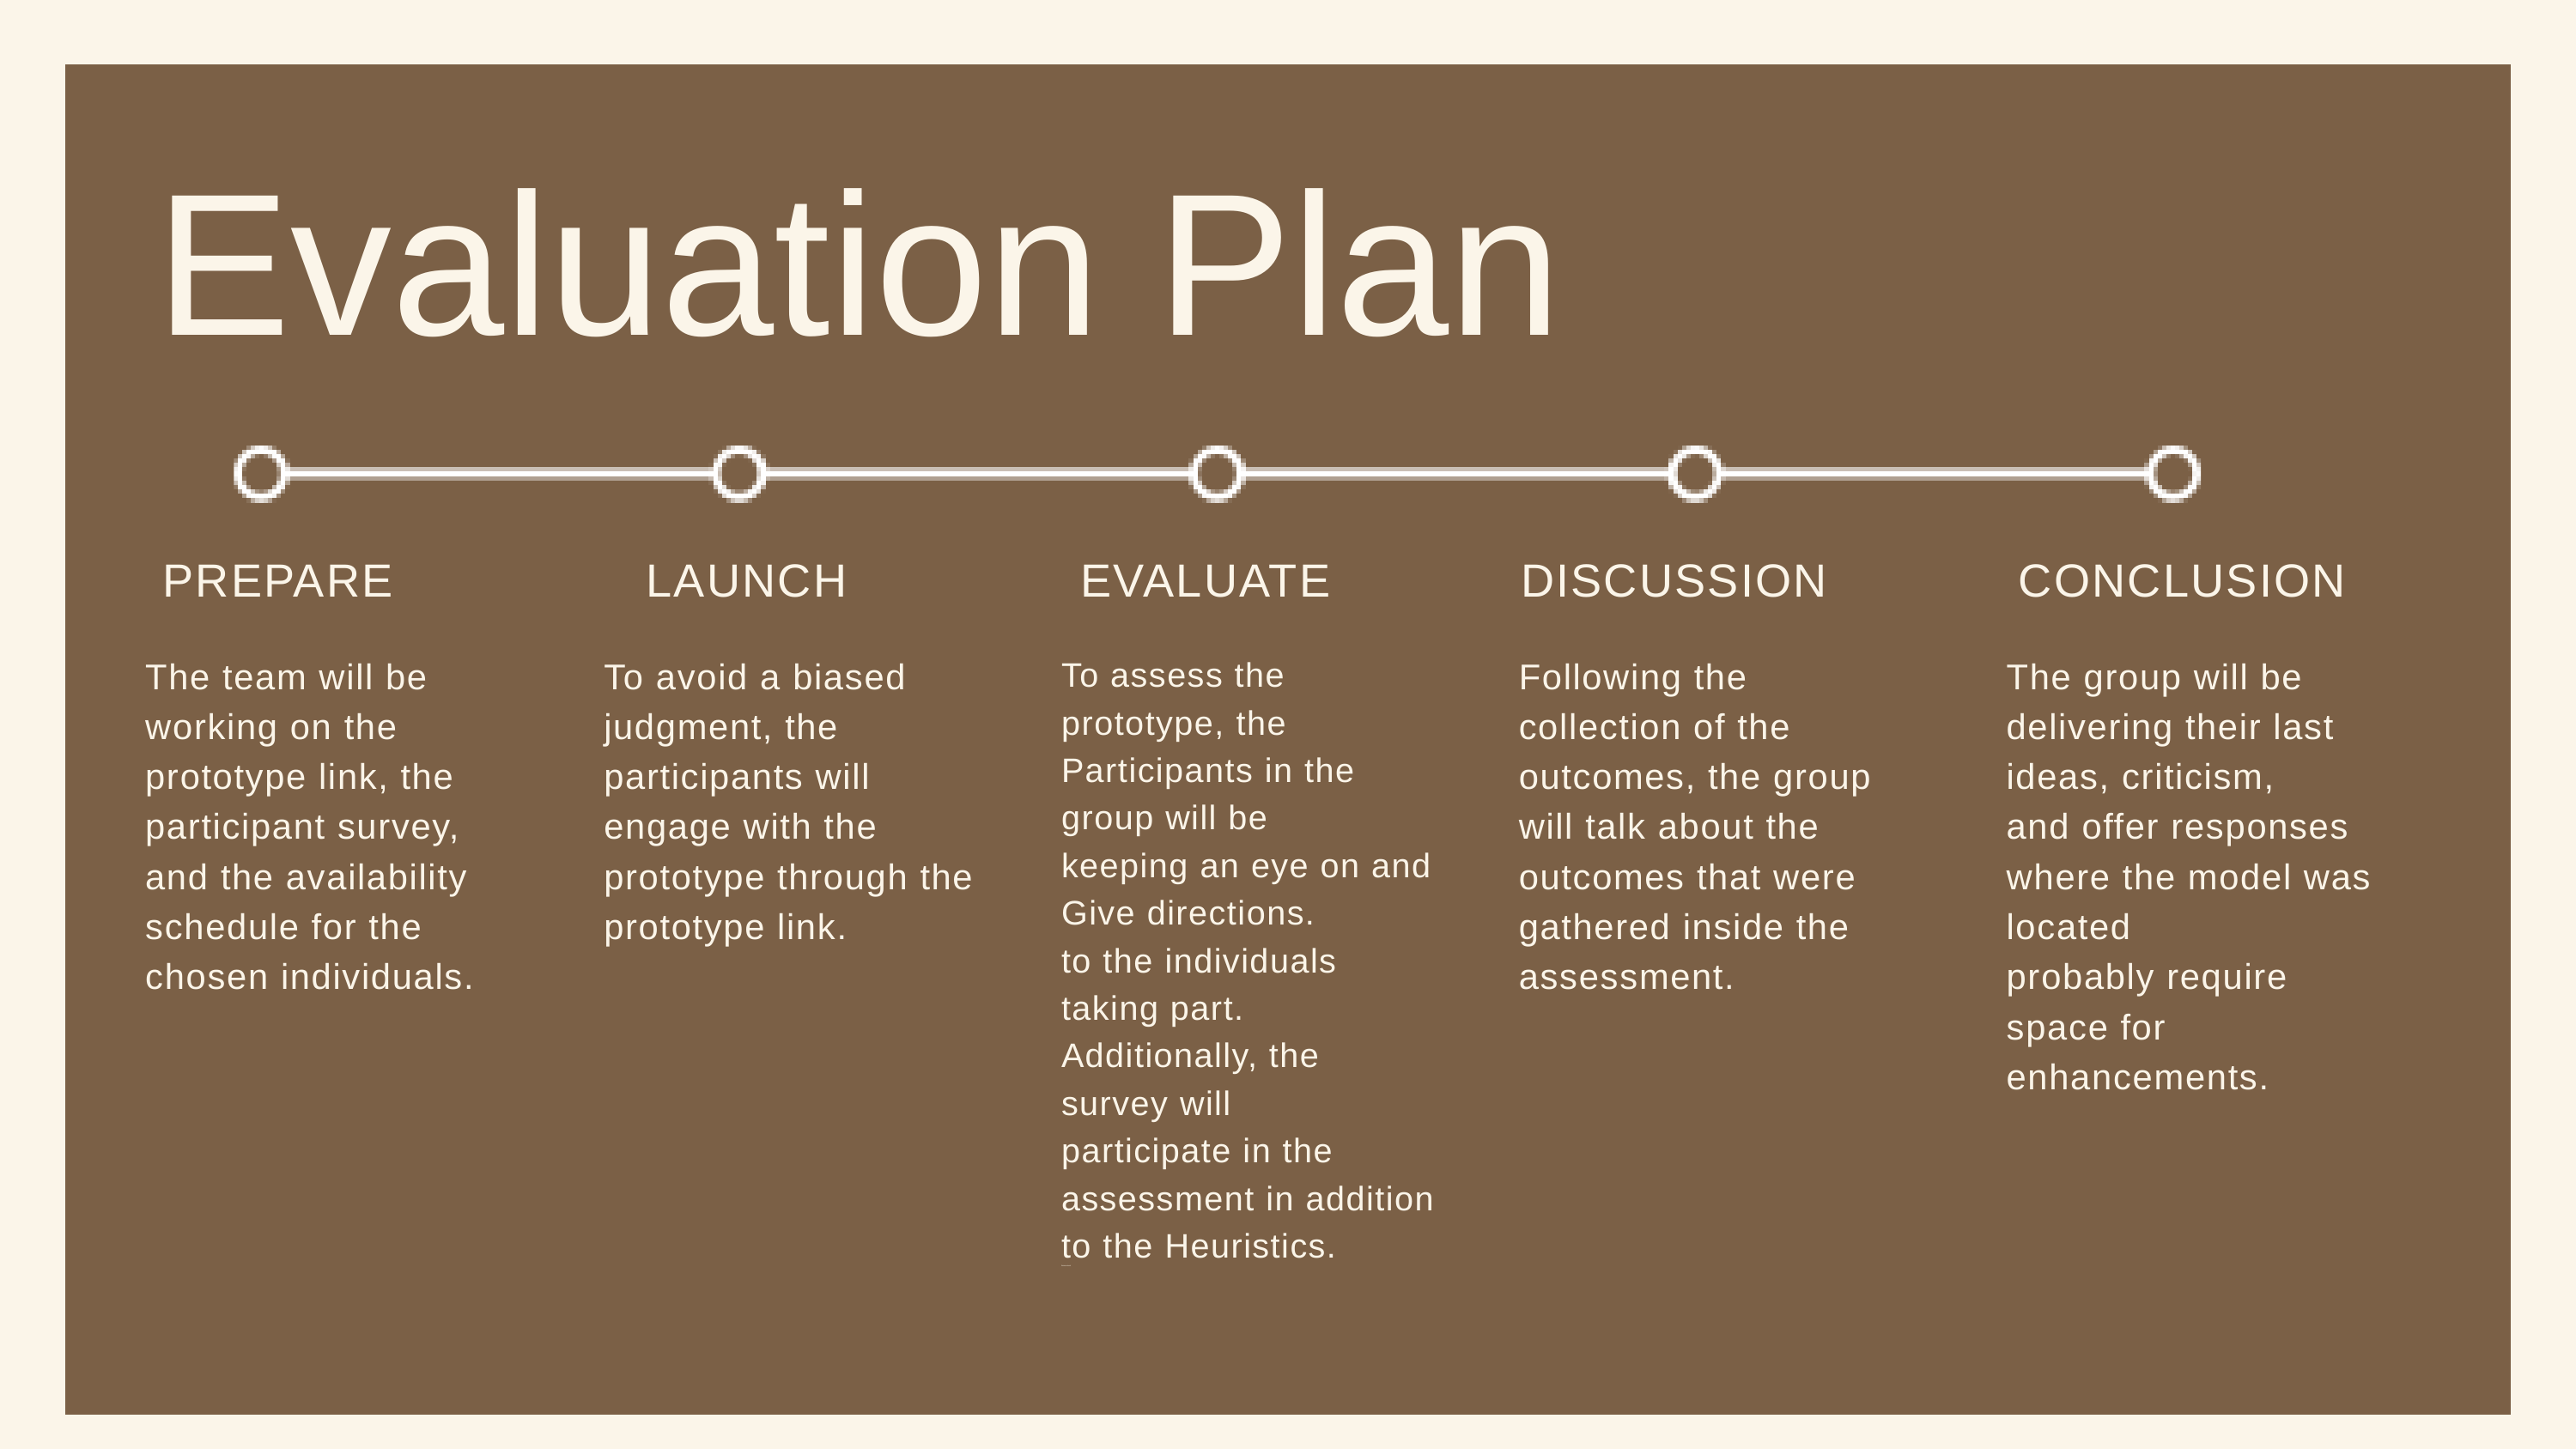

Evaluation Plan

PREPARE
LAUNCH
EVALUATE
DISCUSSION
CONCLUSION
The team will be working on the prototype link, the participant survey, and the availability schedule for the chosen individuals.
To avoid a biased judgment, the participants will engage with the prototype through the prototype link.
To assess the
prototype, the
Participants in the
group will be
keeping an eye on and
Give directions.
to the individuals taking part.
Additionally, the survey will
participate in the
assessment in addition to the Heuristics.
Assessment.
Following the collection of the
outcomes, the group will talk about the
outcomes that were
gathered inside the
assessment.

The group will be
delivering their last
ideas, criticism,
and offer responses
where the model was located
probably require space for enhancements.